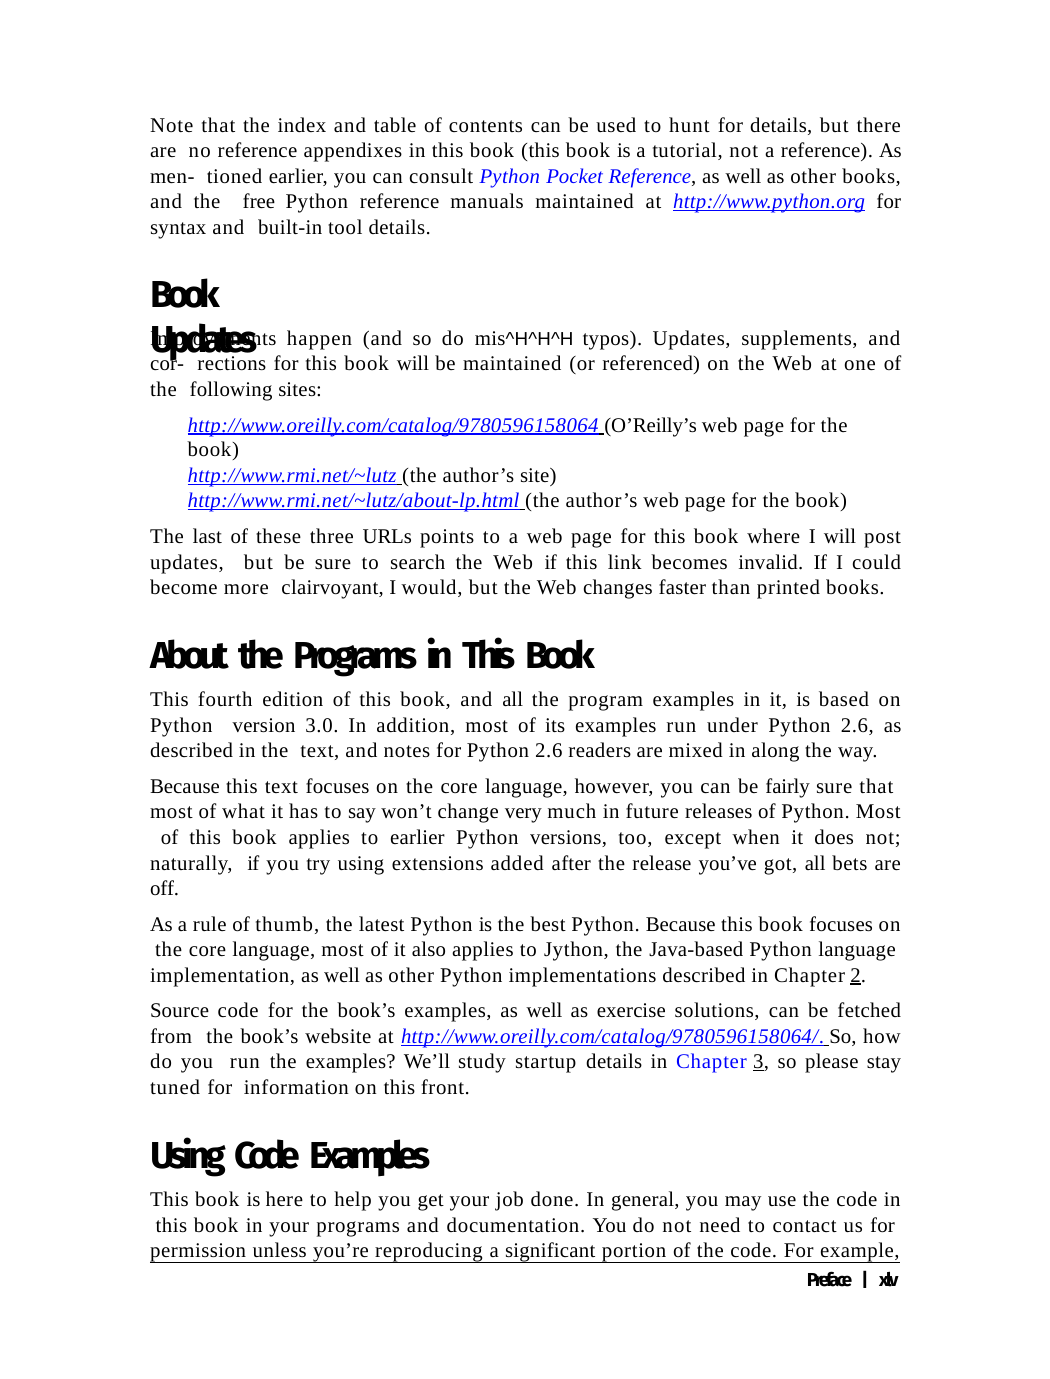

Note that the index and table of contents can be used to hunt for details, but there are  no reference appendixes in this book (this book is a tutorial, not a reference). As men-  tioned earlier, you can consult Python Pocket Reference, as well as other books, and the  free Python reference manuals maintained at http://www.python.org for syntax and  built-in tool details.
# Book Updates
Improvements happen (and so do mis^H^H^H typos). Updates, supplements, and cor-  rections for this book will be maintained (or referenced) on the Web at one of the  following sites:
http://www.oreilly.com/catalog/9780596158064 (O’Reilly’s web page for the book)
http://www.rmi.net/~lutz (the author’s site)
http://www.rmi.net/~lutz/about-lp.html (the author’s web page for the book)
The last of these three URLs points to a web page for this book where I will post updates,  but be sure to search the Web if this link becomes invalid. If I could become more  clairvoyant, I would, but the Web changes faster than printed books.

About the Programs in This Book
This fourth edition of this book, and all the program examples in it, is based on Python  version 3.0. In addition, most of its examples run under Python 2.6, as described in the  text, and notes for Python 2.6 readers are mixed in along the way.
Because this text focuses on the core language, however, you can be fairly sure that  most of what it has to say won’t change very much in future releases of Python. Most  of this book applies to earlier Python versions, too, except when it does not; naturally,  if you try using extensions added after the release you’ve got, all bets are off.
As a rule of thumb, the latest Python is the best Python. Because this book focuses on  the core language, most of it also applies to Jython, the Java-based Python language  implementation, as well as other Python implementations described in Chapter 2.
Source code for the book’s examples, as well as exercise solutions, can be fetched from  the book’s website at http://www.oreilly.com/catalog/9780596158064/. So, how do you  run the examples? We’ll study startup details in Chapter 3, so please stay tuned for  information on this front.

Using Code Examples
This book is here to help you get your job done. In general, you may use the code in  this book in your programs and documentation. You do not need to contact us for  permission unless you’re reproducing a significant portion of the code. For example,

Preface  | xlv